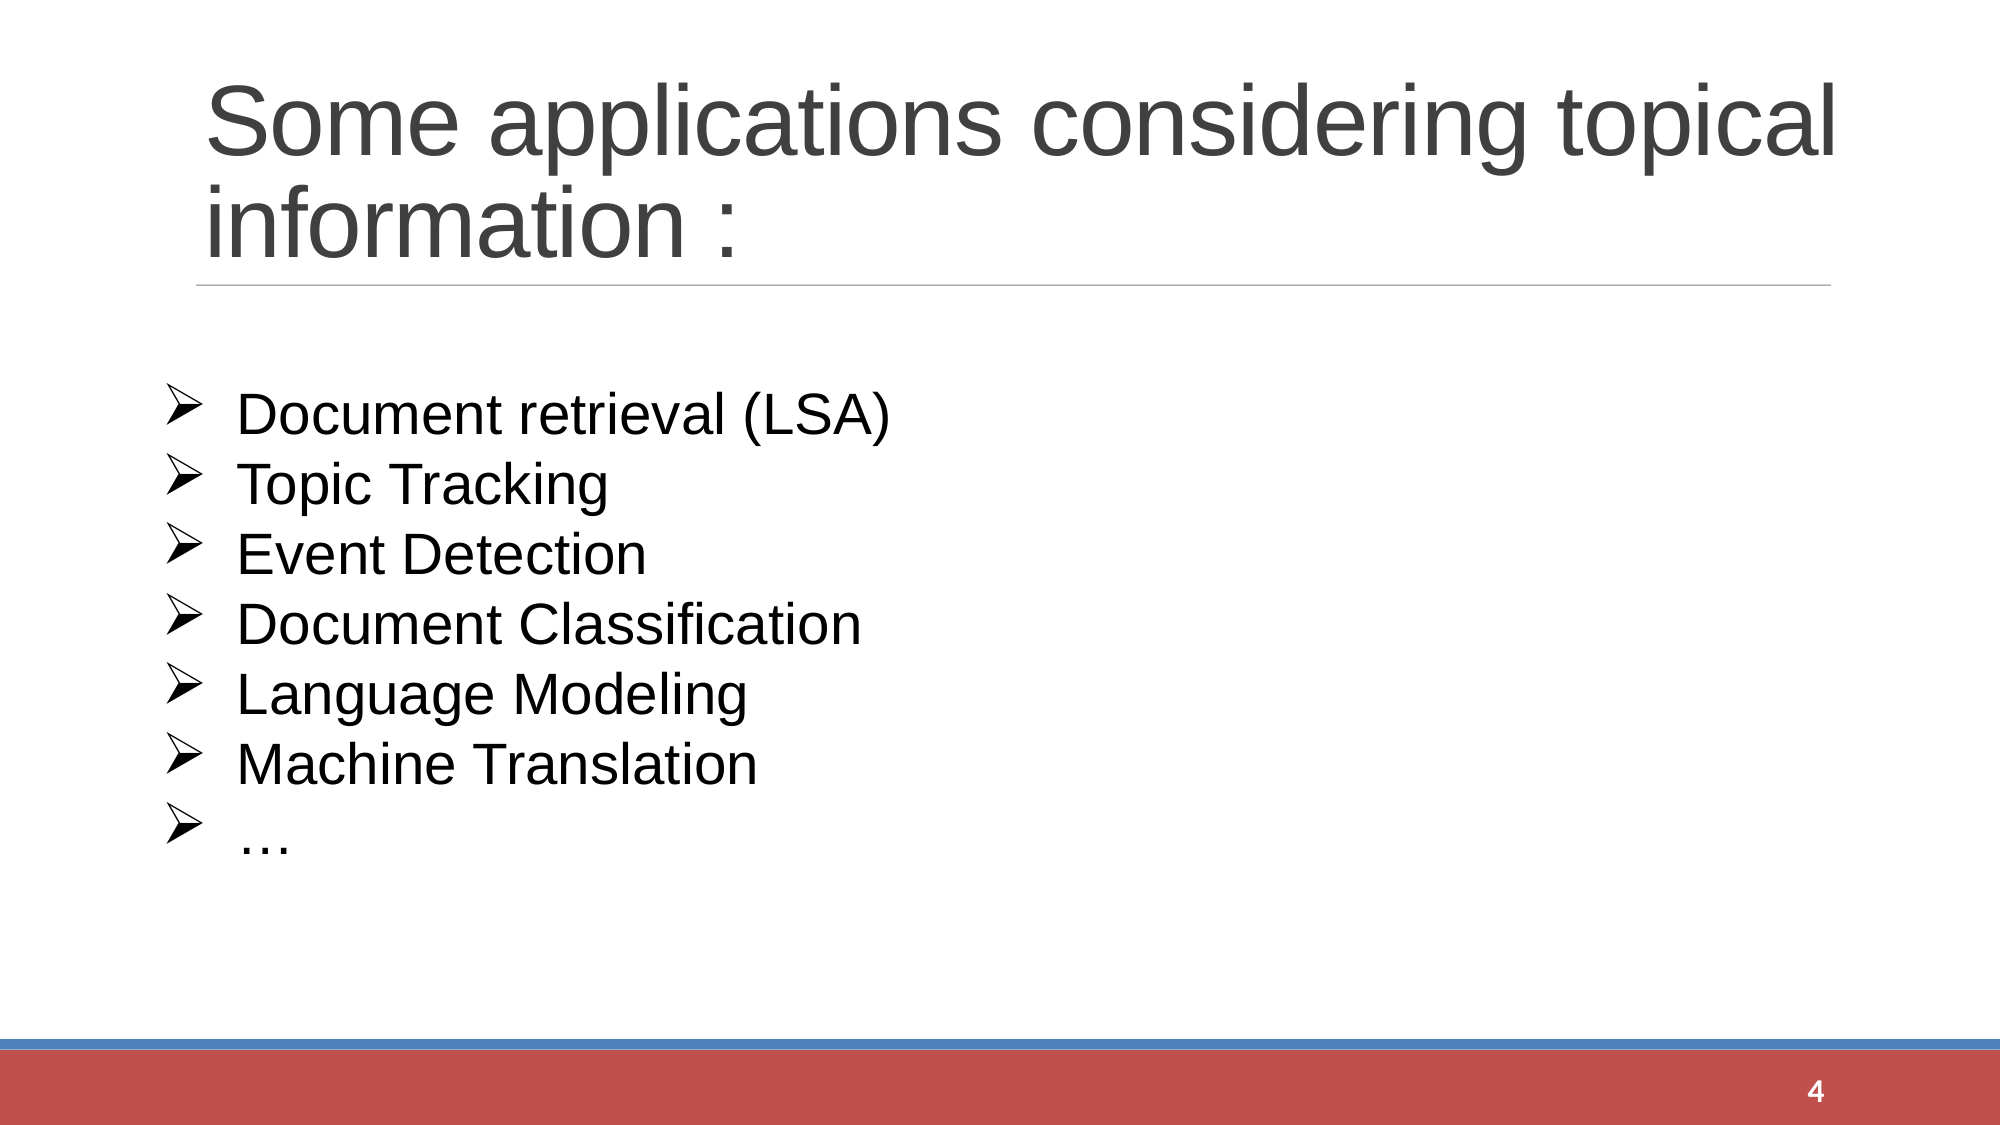

Some applications considering topical information :
Document retrieval (LSA)
Topic Tracking
Event Detection
Document Classification
Language Modeling
Machine Translation
…

4